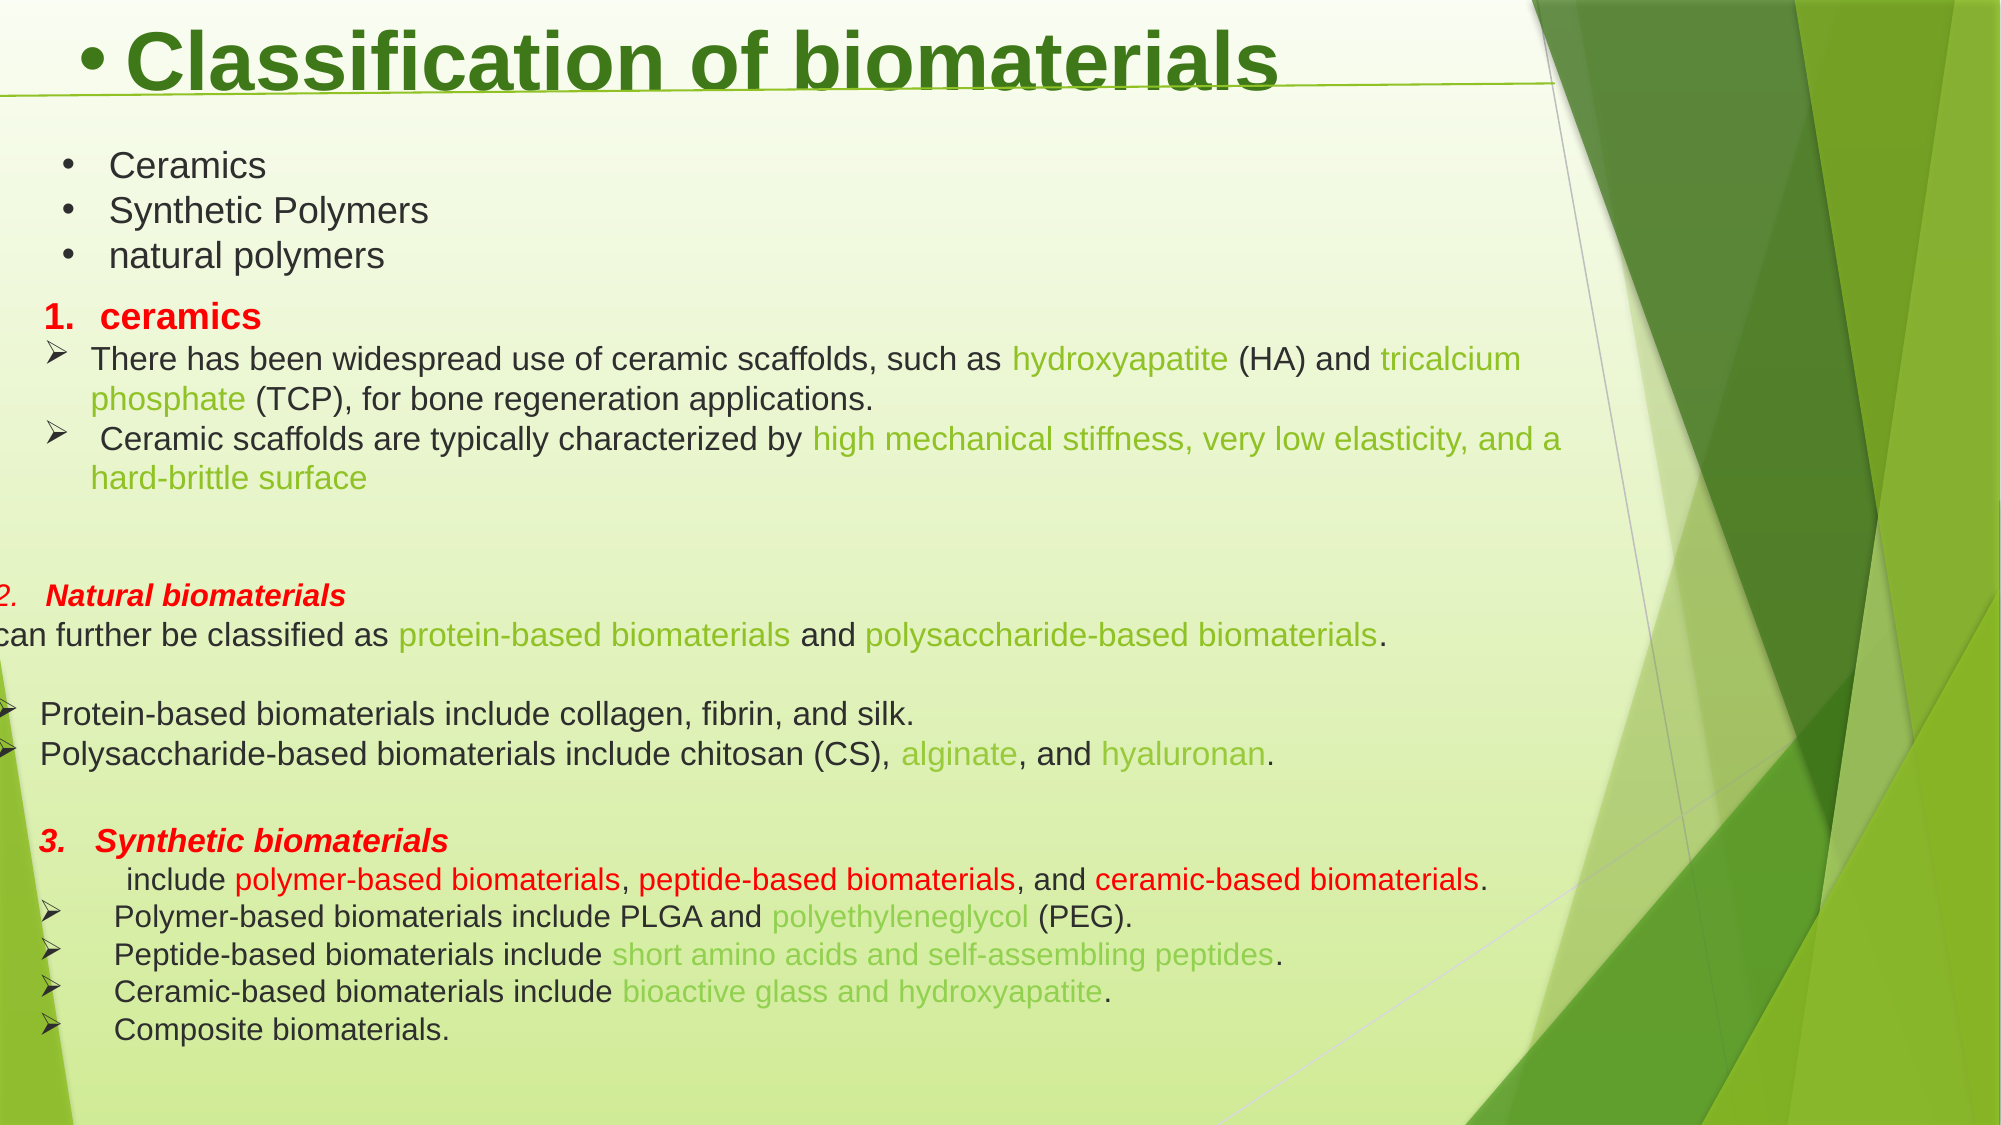

Classification of biomaterials
Ceramics
Synthetic Polymers
natural polymers
ceramics
There has been widespread use of ceramic scaffolds, such as hydroxyapatite (HA) and tricalcium phosphate (TCP), for bone regeneration applications.
 Ceramic scaffolds are typically characterized by high mechanical stiffness, very low elasticity, and a hard-brittle surface
2.   Natural biomaterials
can further be classified as protein-based biomaterials and polysaccharide-based biomaterials.

Protein-based biomaterials include collagen, fibrin, and silk.
Polysaccharide-based biomaterials include chitosan (CS), alginate, and hyaluronan.

Synthetic biomaterials
          include polymer-based biomaterials, peptide-based biomaterials, and ceramic-based biomaterials.
Polymer-based biomaterials include PLGA and polyethyleneglycol (PEG).
Peptide-based biomaterials include short amino acids and self-assembling peptides.
Ceramic-based biomaterials include bioactive glass and hydroxyapatite.
Composite biomaterials.